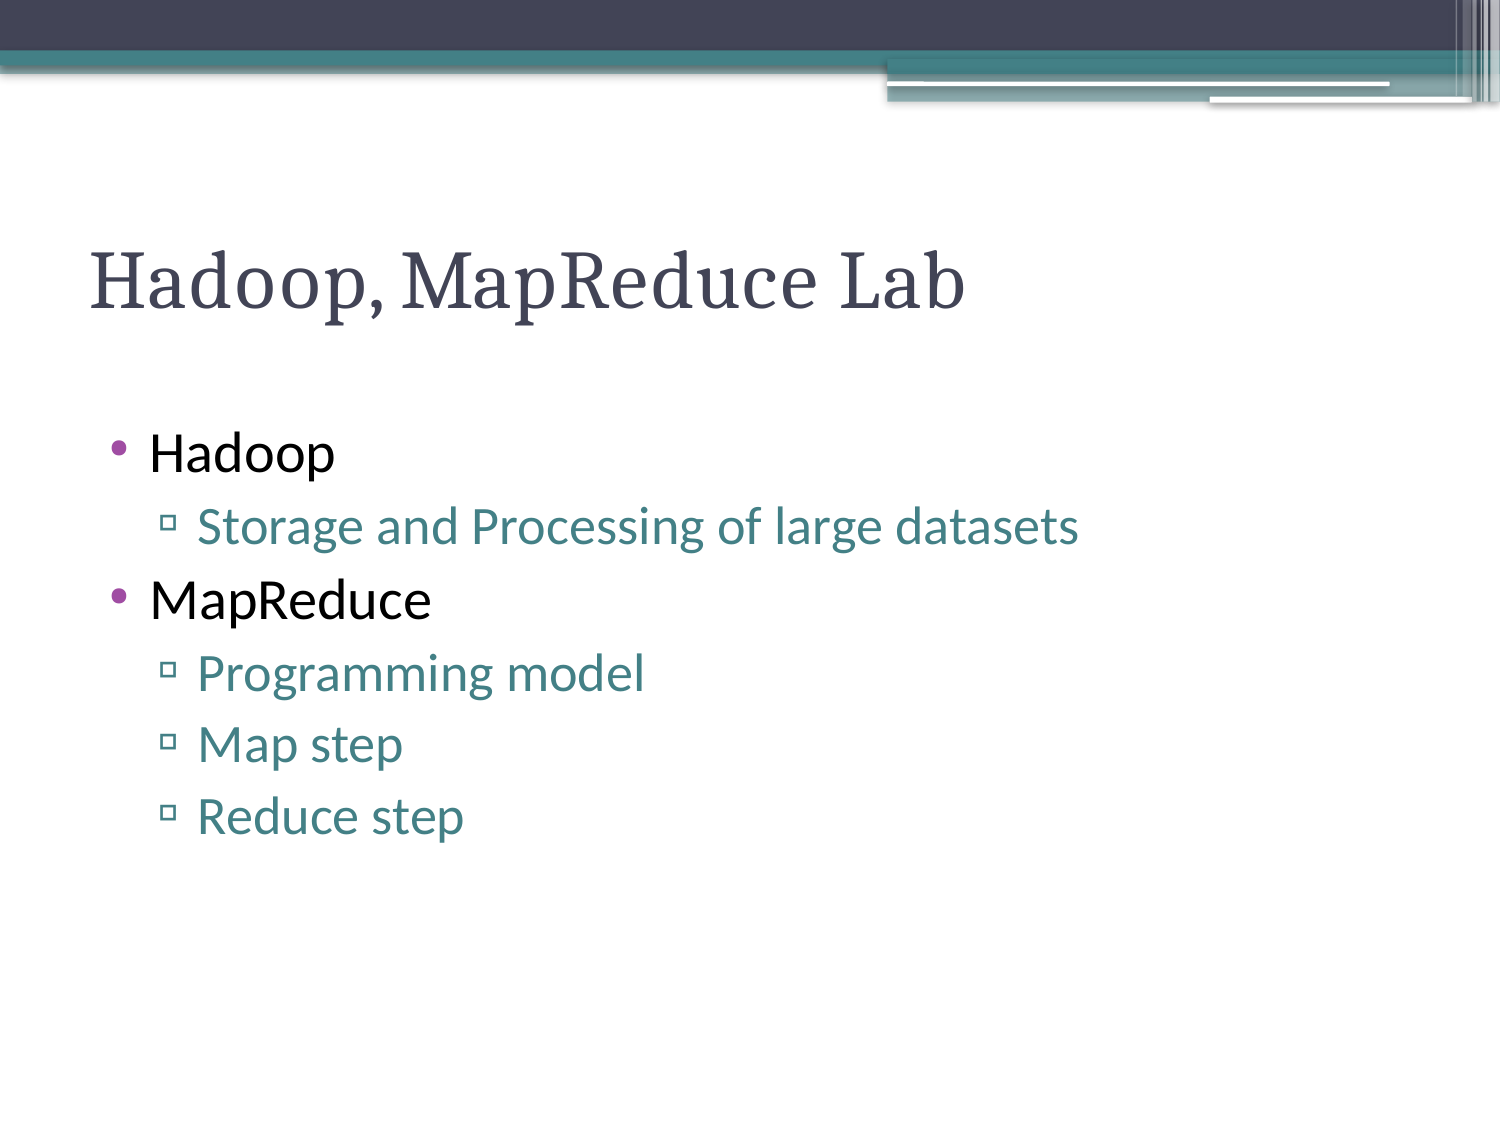

# Hadoop, MapReduce Lab
Hadoop
Storage and Processing of large datasets
MapReduce
Programming model
Map step
Reduce step